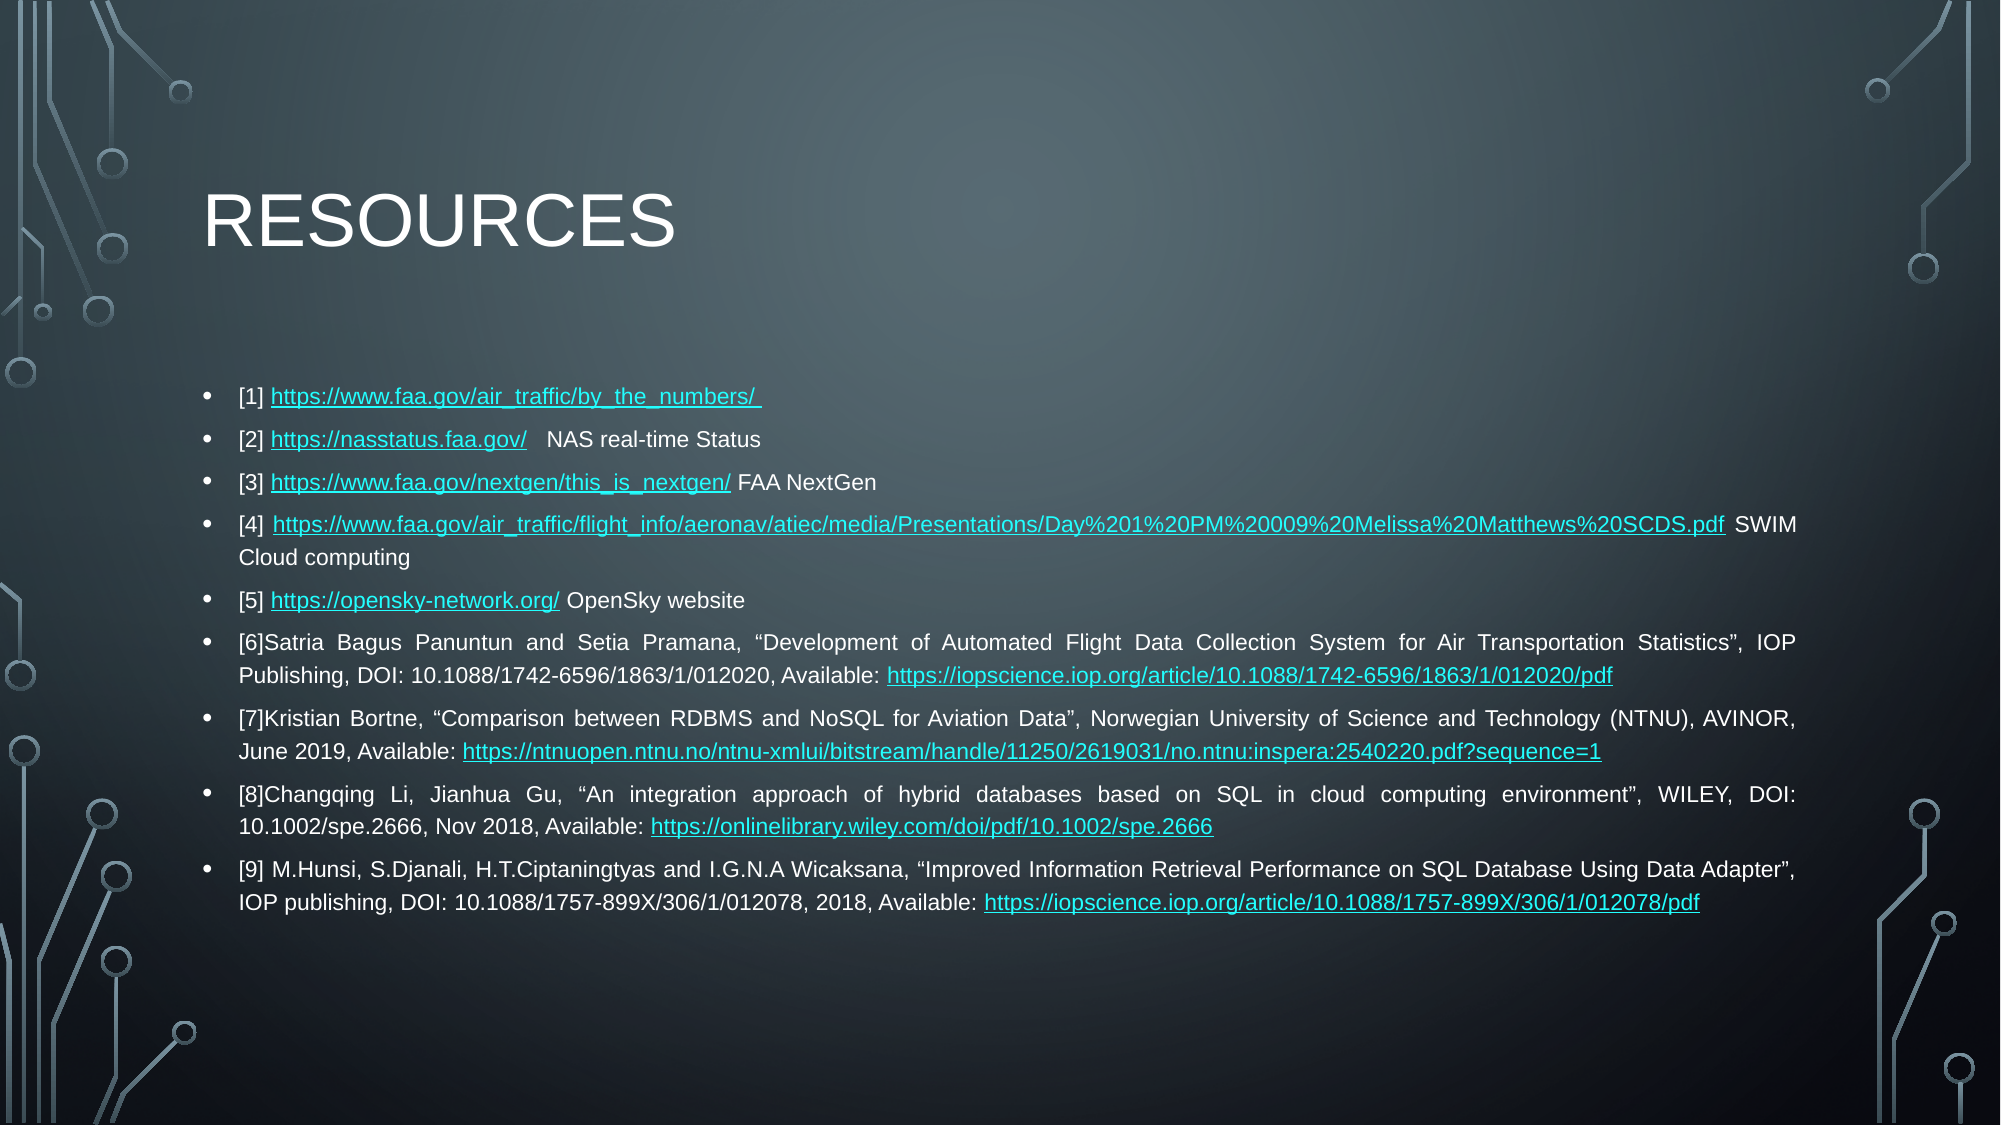

# Resources
[1] https://www.faa.gov/air_traffic/by_the_numbers/
[2] https://nasstatus.faa.gov/   NAS real-time Status
[3] https://www.faa.gov/nextgen/this_is_nextgen/ FAA NextGen
[4] https://www.faa.gov/air_traffic/flight_info/aeronav/atiec/media/Presentations/Day%201%20PM%20009%20Melissa%20Matthews%20SCDS.pdf SWIM Cloud computing
[5] https://opensky-network.org/ OpenSky website
[6]Satria Bagus Panuntun and Setia Pramana, “Development of Automated Flight Data Collection System for Air Transportation Statistics”, IOP Publishing, DOI: 10.1088/1742-6596/1863/1/012020, Available: https://iopscience.iop.org/article/10.1088/1742-6596/1863/1/012020/pdf
[7]Kristian Bortne, “Comparison between RDBMS and NoSQL for Aviation Data”, Norwegian University of Science and Technology (NTNU), AVINOR, June 2019, Available: https://ntnuopen.ntnu.no/ntnu-xmlui/bitstream/handle/11250/2619031/no.ntnu:inspera:2540220.pdf?sequence=1
[8]Changqing Li, Jianhua Gu, “An integration approach of hybrid databases based on SQL in cloud computing environment”, WILEY, DOI: 10.1002/spe.2666, Nov 2018, Available: https://onlinelibrary.wiley.com/doi/pdf/10.1002/spe.2666
[9] M.Hunsi, S.Djanali, H.T.Ciptaningtyas and I.G.N.A Wicaksana, “Improved Information Retrieval Performance on SQL Database Using Data Adapter”, IOP publishing, DOI: 10.1088/1757-899X/306/1/012078, 2018, Available: https://iopscience.iop.org/article/10.1088/1757-899X/306/1/012078/pdf